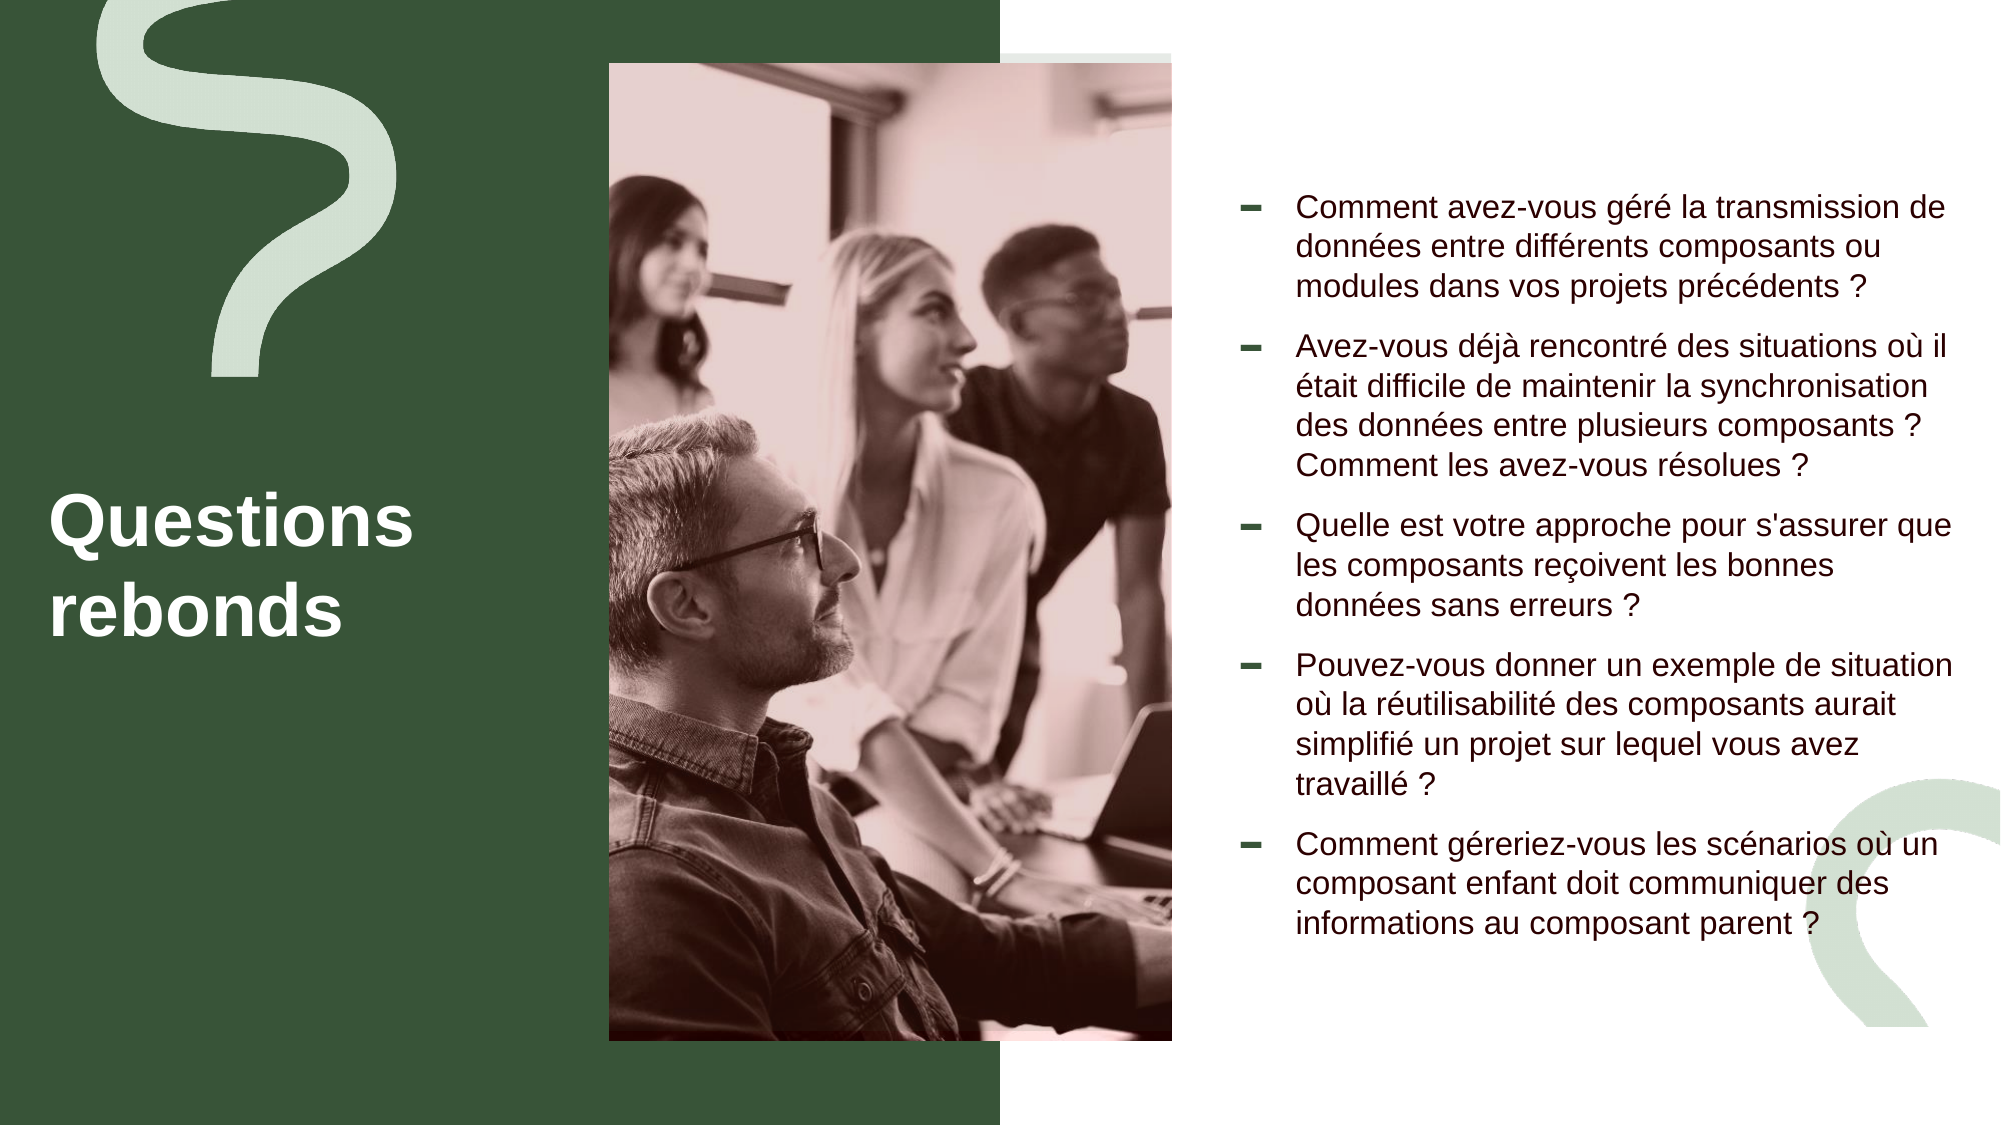

Comment avez-vous géré la transmission de données entre différents composants ou modules dans vos projets précédents ?
Avez-vous déjà rencontré des situations où il était difficile de maintenir la synchronisation des données entre plusieurs composants ? Comment les avez-vous résolues ?
Quelle est votre approche pour s'assurer que les composants reçoivent les bonnes données sans erreurs ?
Pouvez-vous donner un exemple de situation où la réutilisabilité des composants aurait simplifié un projet sur lequel vous avez travaillé ?
Comment géreriez-vous les scénarios où un composant enfant doit communiquer des informations au composant parent ?

# Questions rebonds